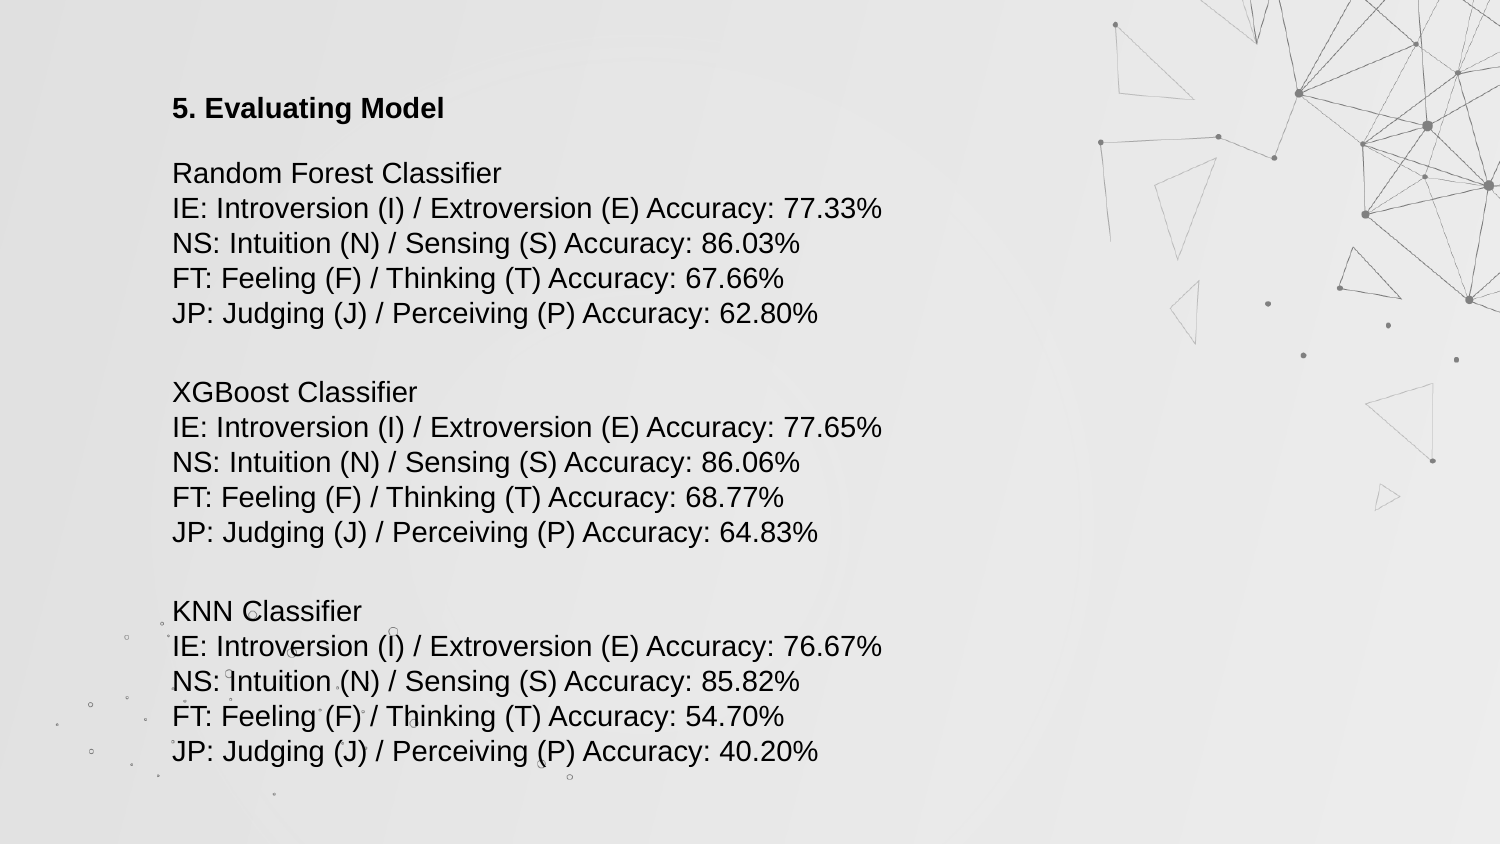

# 5. Evaluating Model
Random Forest Classifier
IE: Introversion (I) / Extroversion (E) Accuracy: 77.33%
NS: Intuition (N) / Sensing (S) Accuracy: 86.03%
FT: Feeling (F) / Thinking (T) Accuracy: 67.66%
JP: Judging (J) / Perceiving (P) Accuracy: 62.80%
XGBoost Classifier
IE: Introversion (I) / Extroversion (E) Accuracy: 77.65%
NS: Intuition (N) / Sensing (S) Accuracy: 86.06%
FT: Feeling (F) / Thinking (T) Accuracy: 68.77%
JP: Judging (J) / Perceiving (P) Accuracy: 64.83%
KNN Classifier
IE: Introversion (I) / Extroversion (E) Accuracy: 76.67%
NS: Intuition (N) / Sensing (S) Accuracy: 85.82%
FT: Feeling (F) / Thinking (T) Accuracy: 54.70%
JP: Judging (J) / Perceiving (P) Accuracy: 40.20%